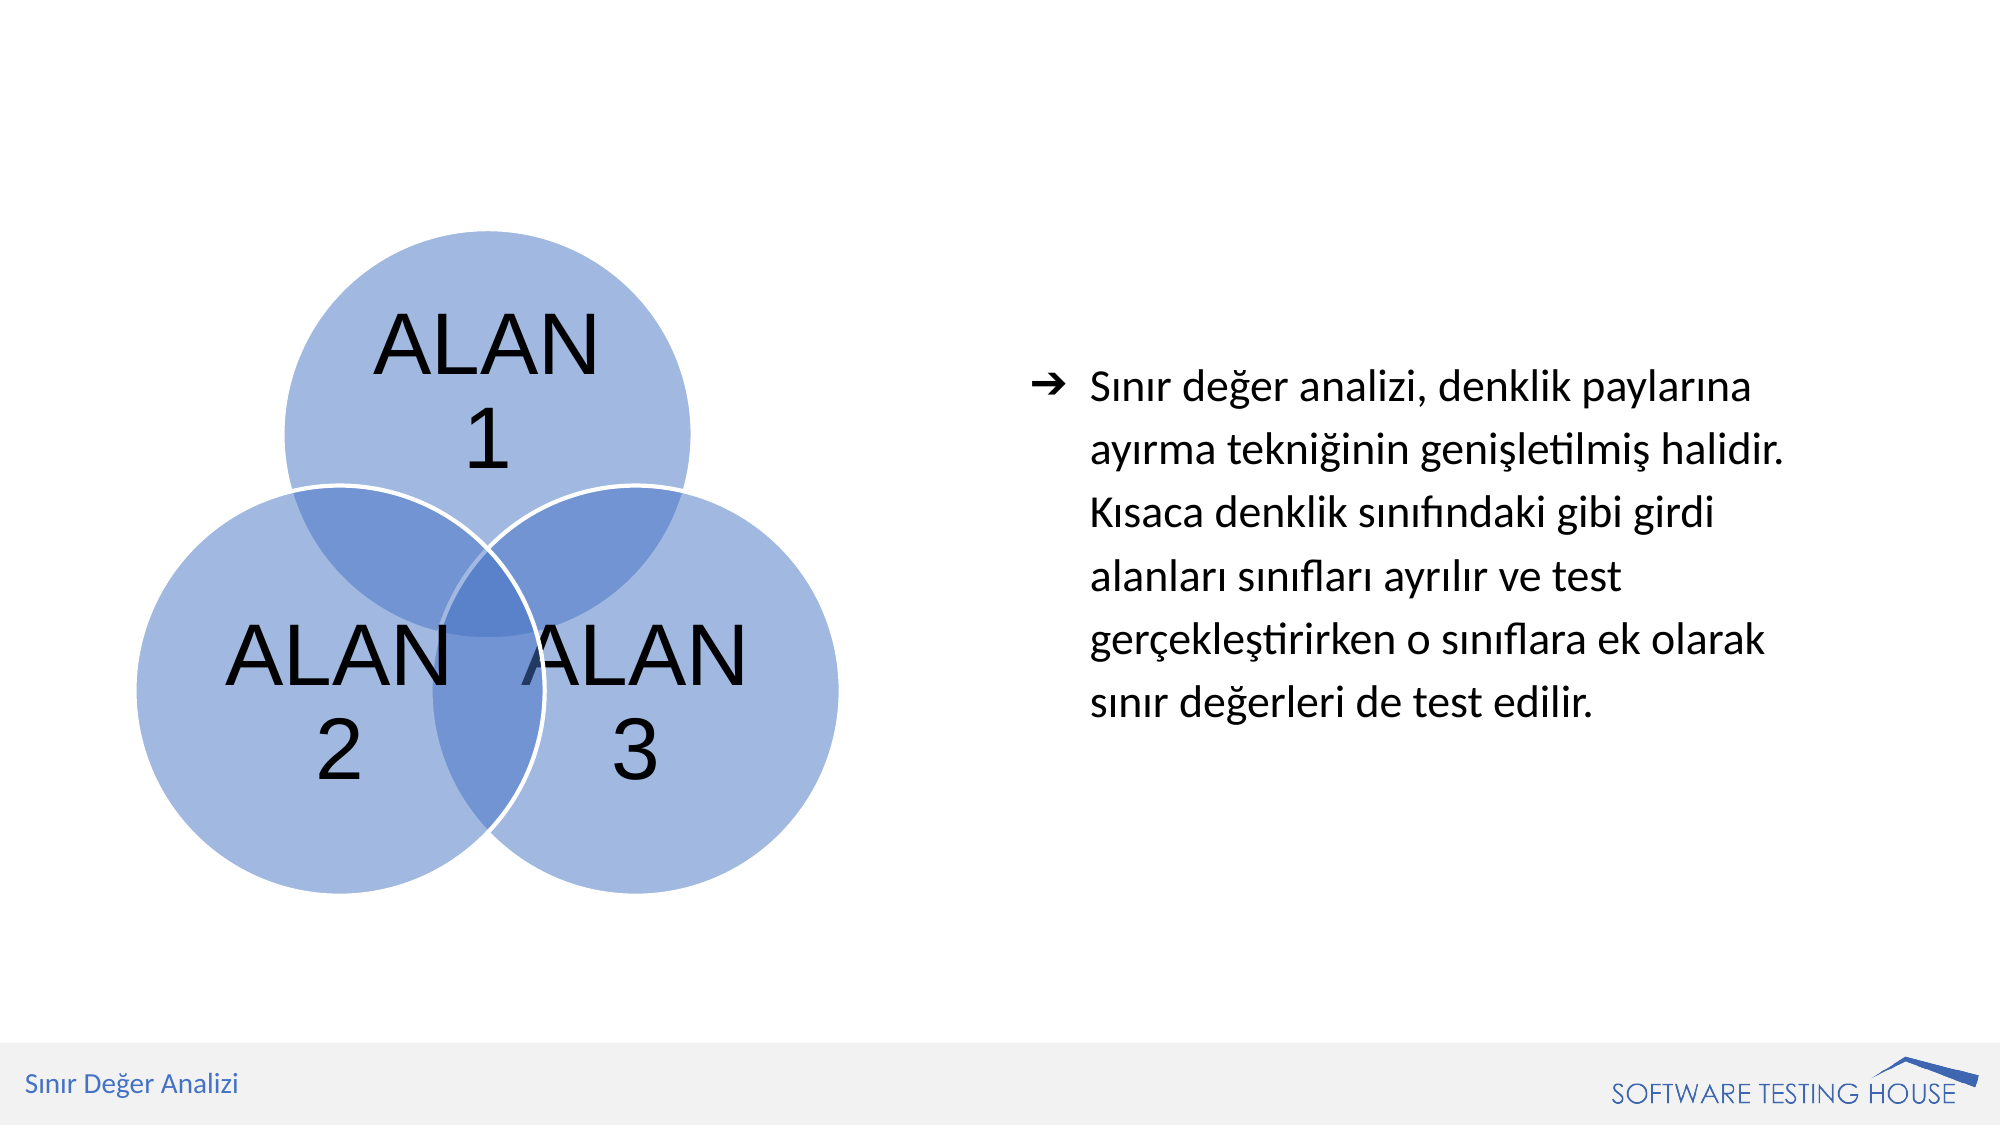

ALAN 1
ALAN 3
ALAN 2
Sınır değer analizi, denklik paylarına ayırma tekniğinin genişletilmiş halidir. Kısaca denklik sınıfındaki gibi girdi alanları sınıfları ayrılır ve test gerçekleştirirken o sınıflara ek olarak sınır değerleri de test edilir.
Sınır Değer Analizi